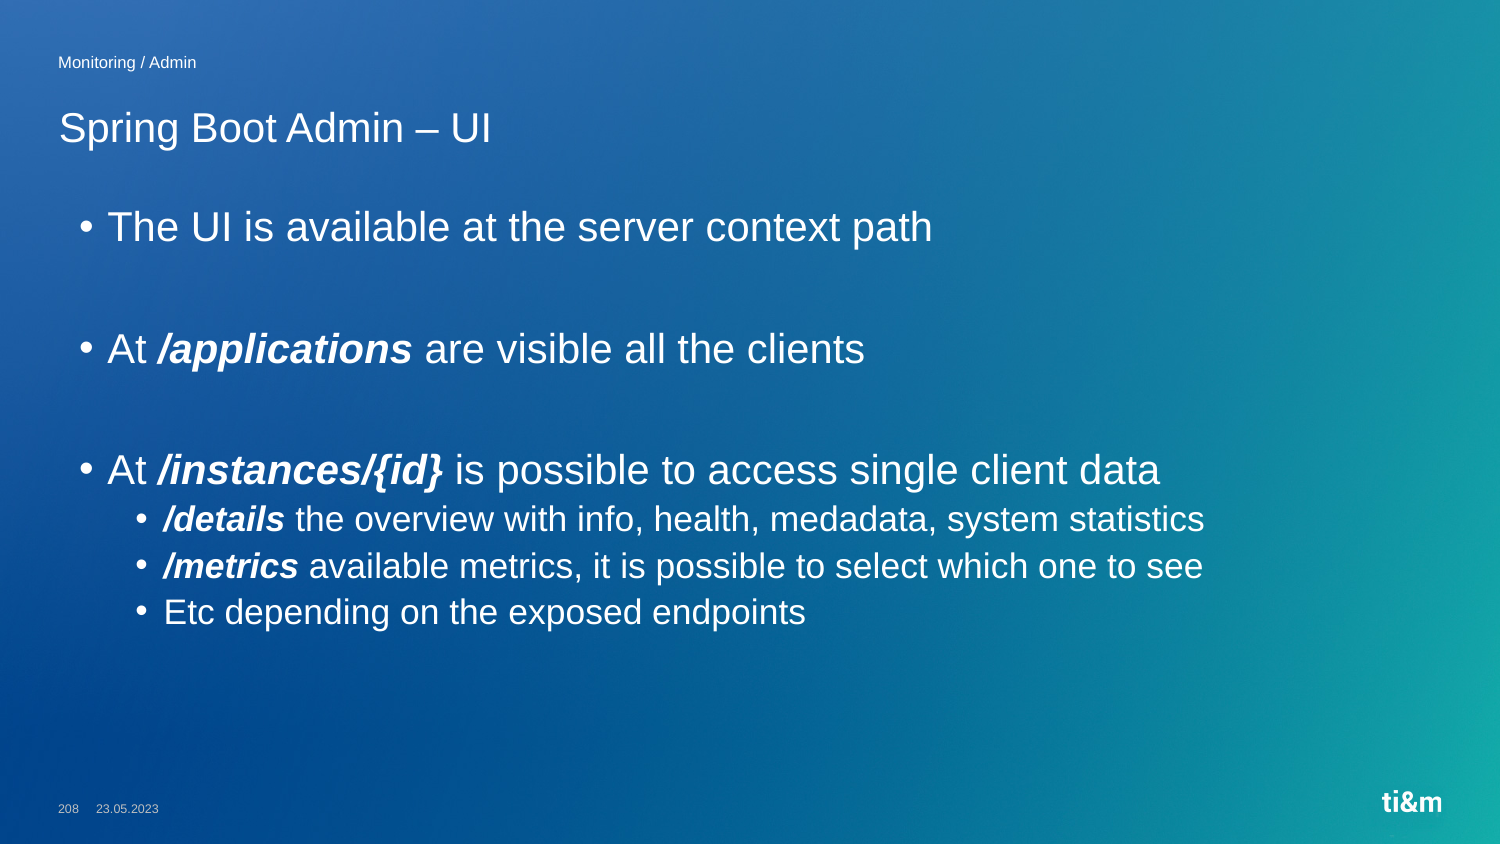

Monitoring / Admin
# Spring Boot Admin – UI
The UI is available at the server context path

At /applications are visible all the clients

At /instances/{id} is possible to access single client data
/details the overview with info, health, medadata, system statistics
/metrics available metrics, it is possible to select which one to see
Etc depending on the exposed endpoints

208
23.05.2023